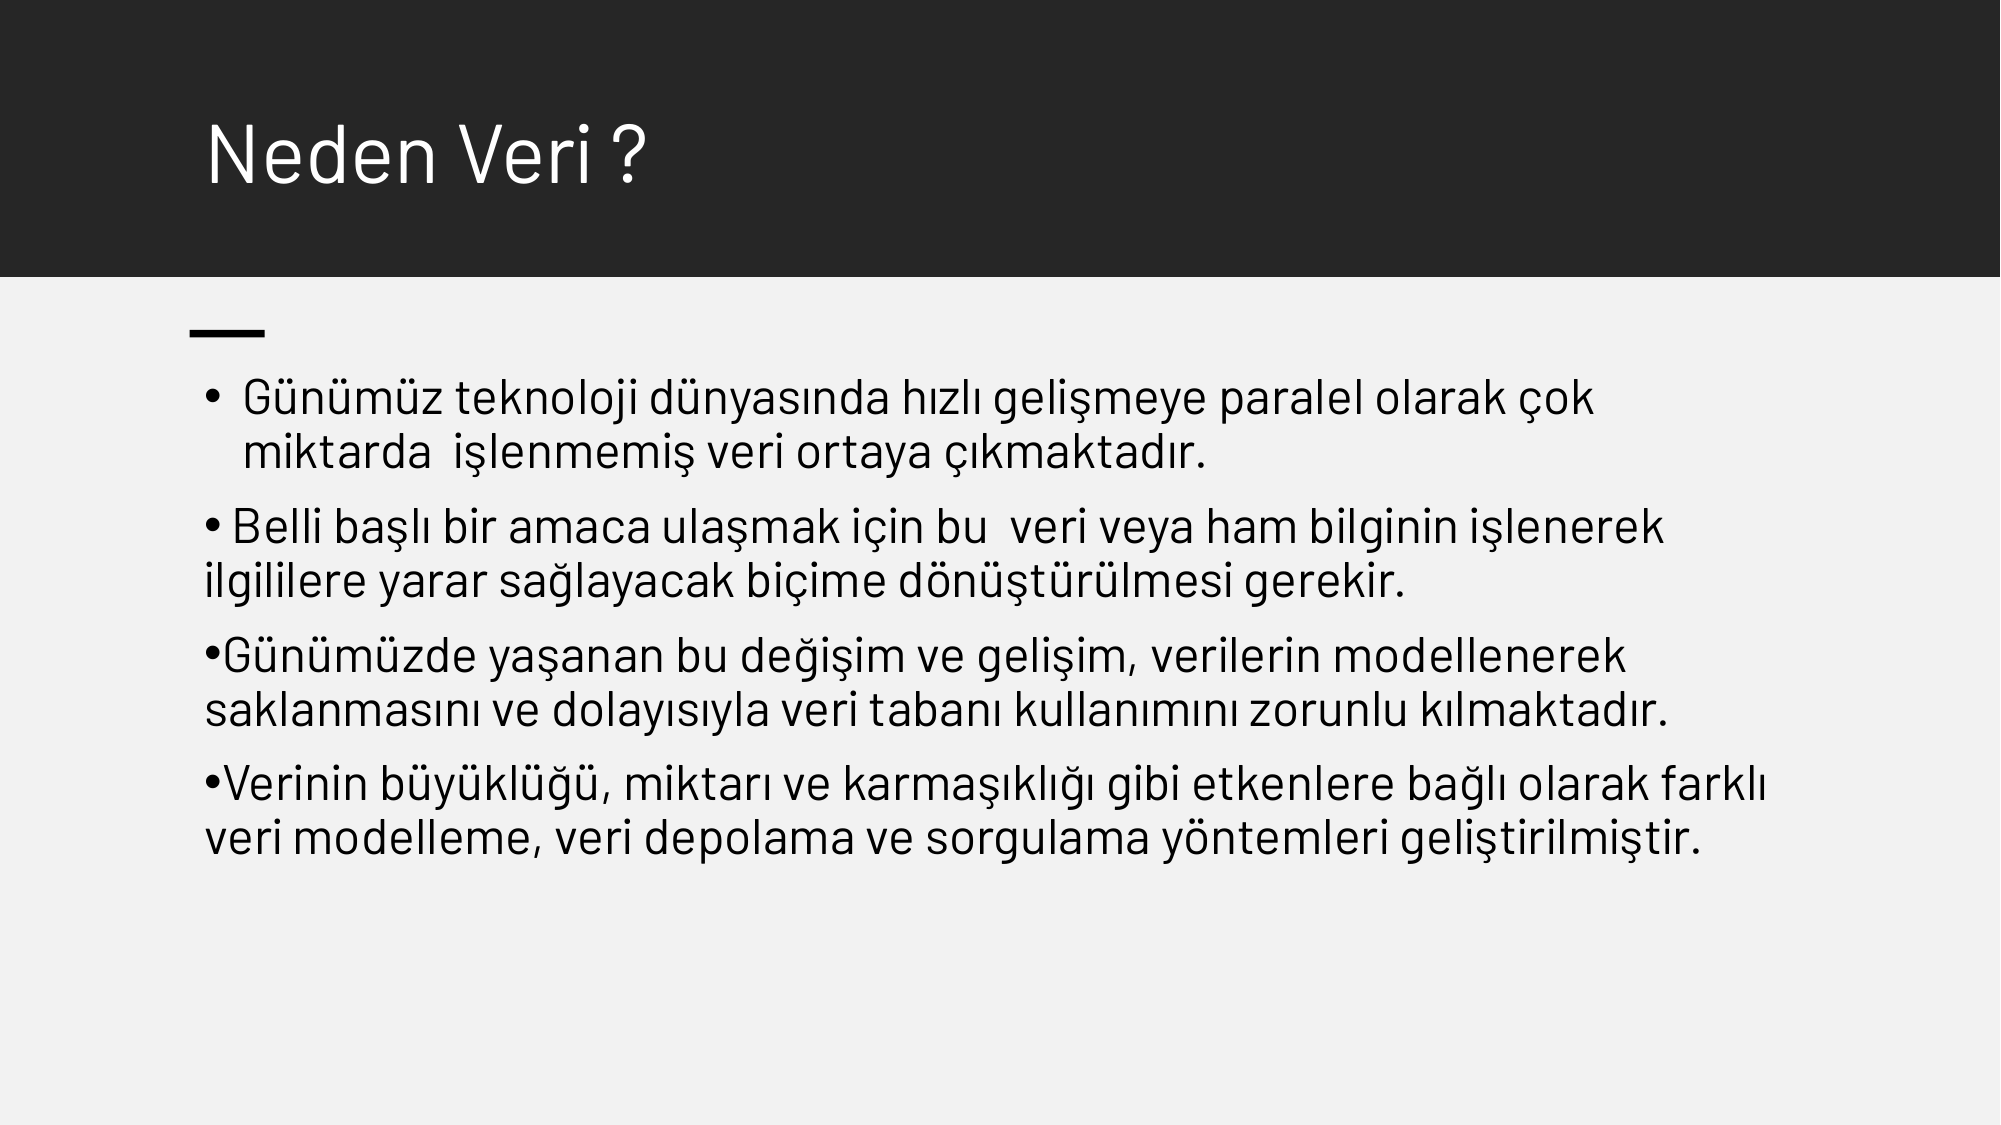

# Neden Veri ?

Günümüz teknoloji dünyasında hızlı gelişmeye paralel olarak çok miktarda  işlenmemiş veri ortaya çıkmaktadır.
 Belli başlı bir amaca ulaşmak için bu  veri veya ham bilginin işlenerek ilgililere yarar sağlayacak biçime dönüştürülmesi gerekir.
Günümüzde yaşanan bu değişim ve gelişim, verilerin modellenerek saklanmasını ve dolayısıyla veri tabanı kullanımını zorunlu kılmaktadır.
Verinin büyüklüğü, miktarı ve karmaşıklığı gibi etkenlere bağlı olarak farklı veri modelleme, veri depolama ve sorgulama yöntemleri geliştirilmiştir.